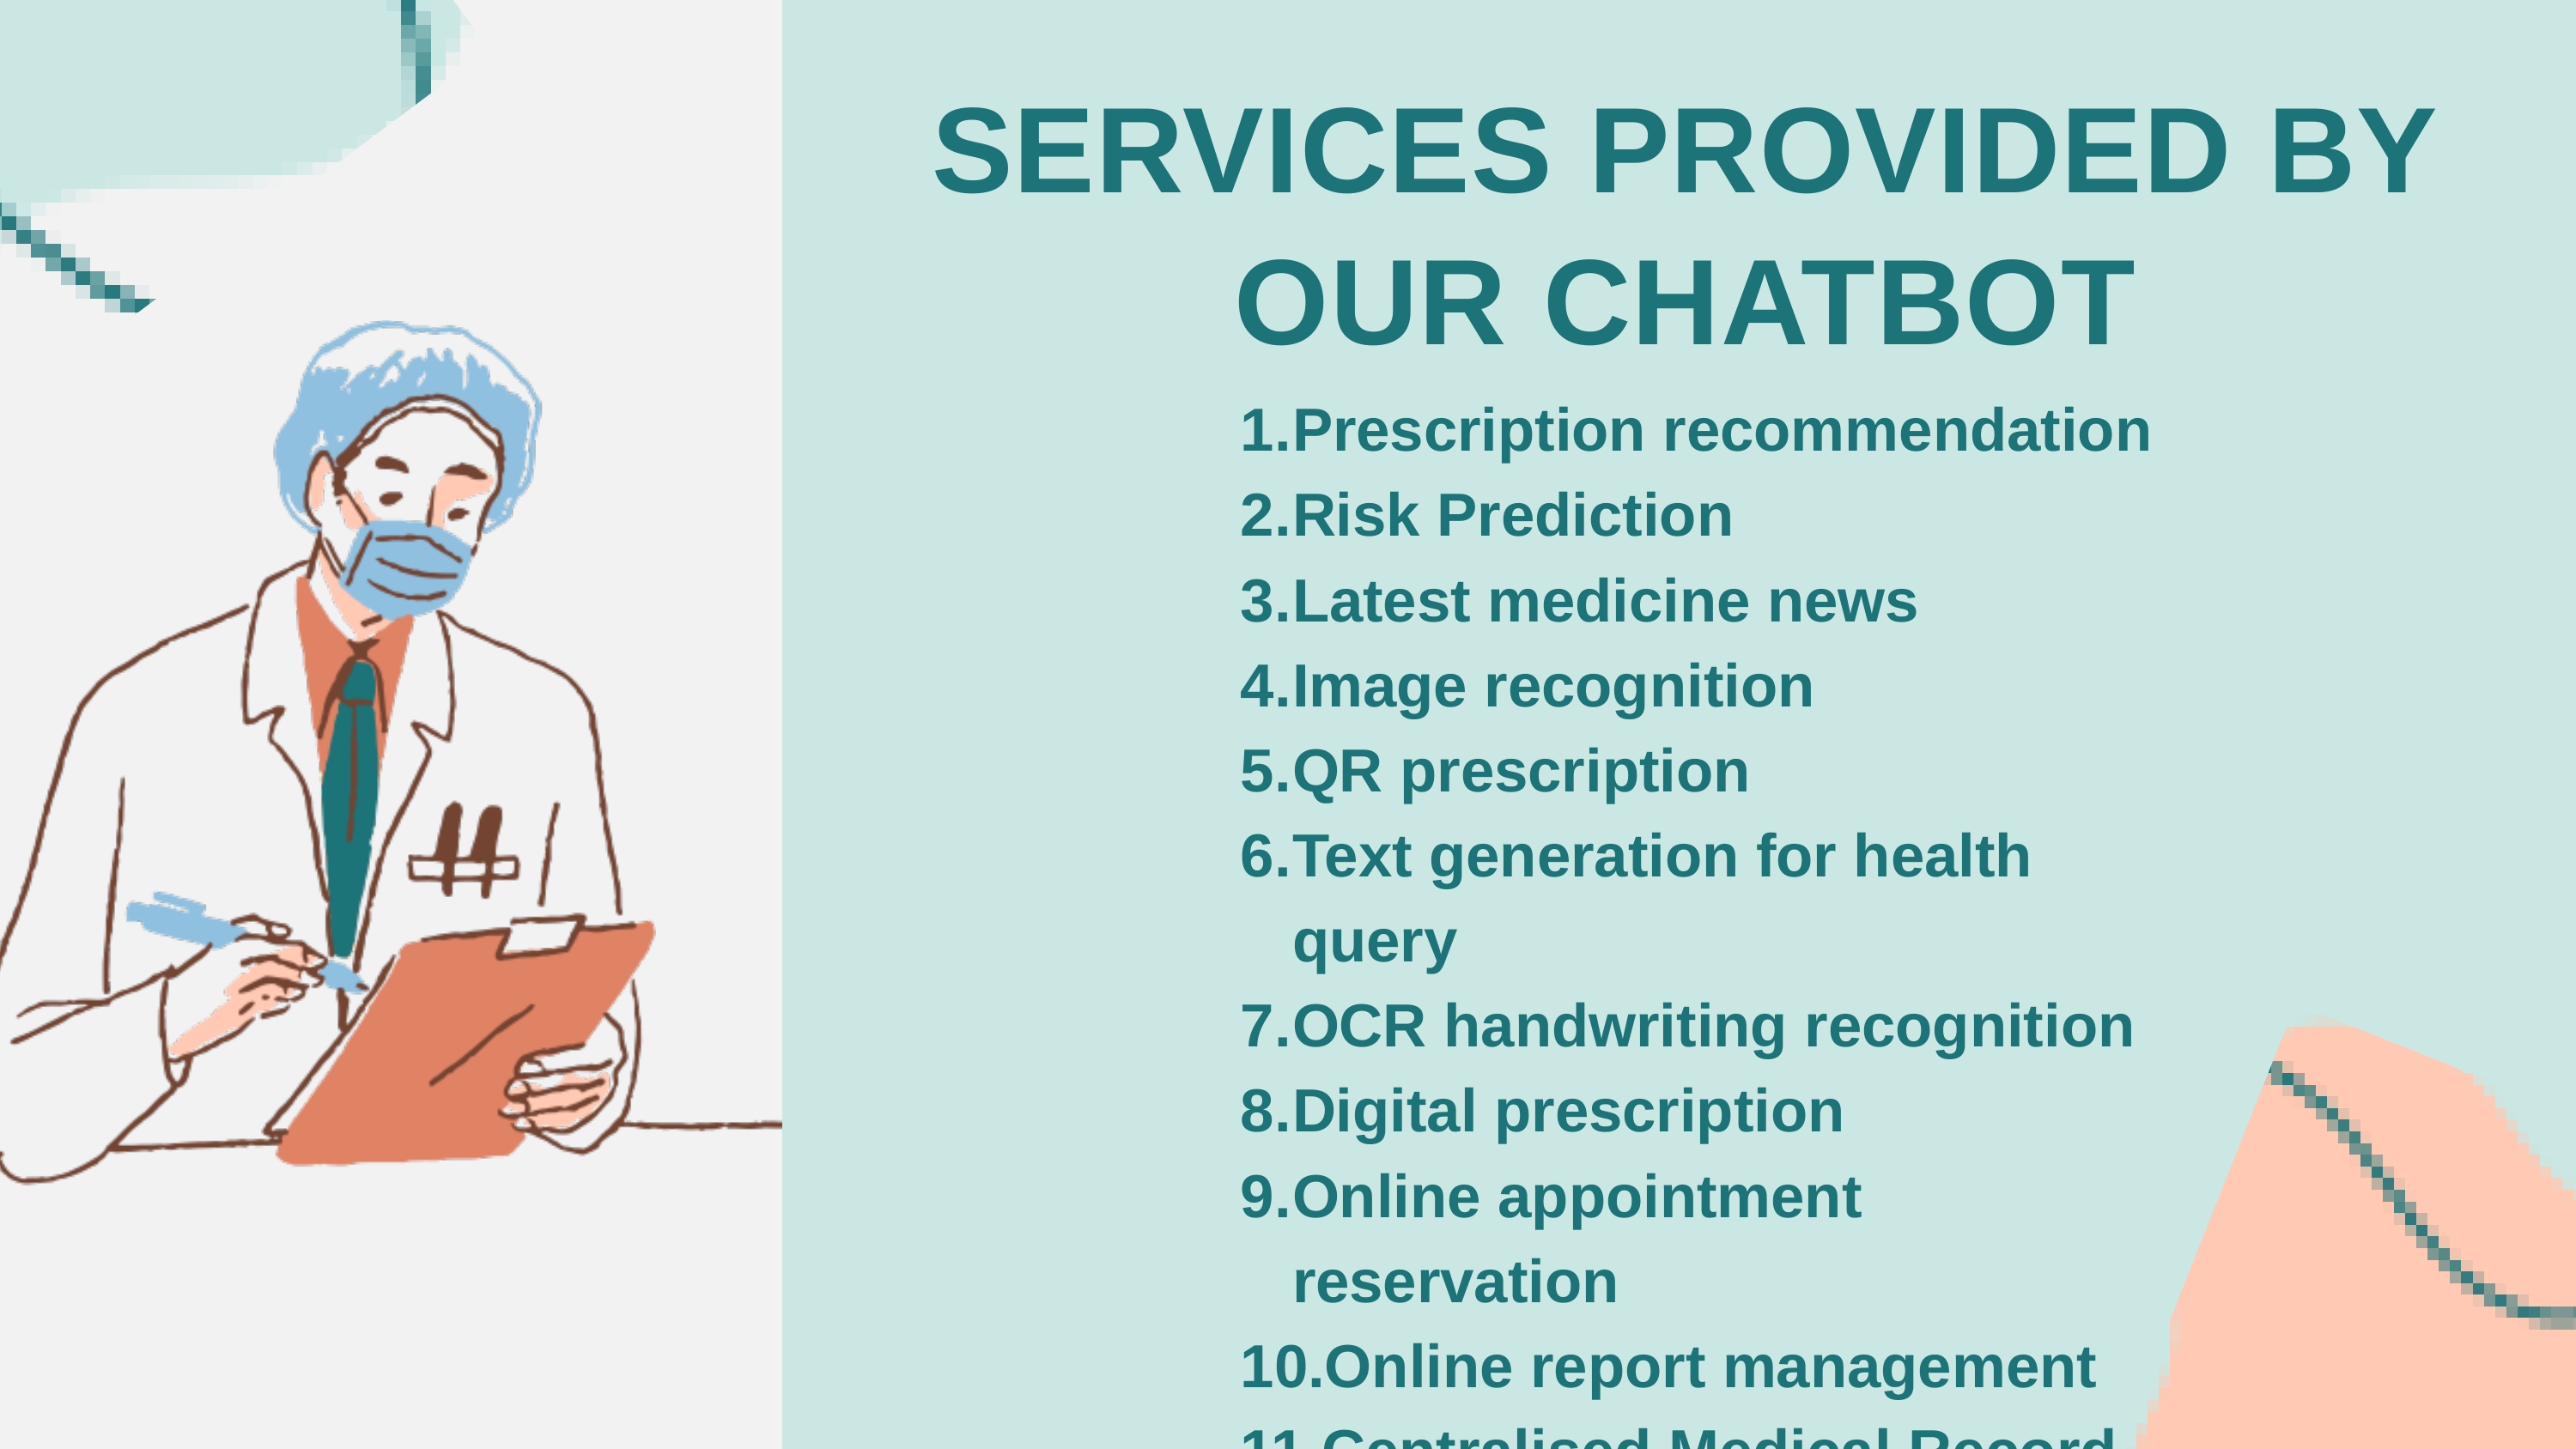

SERVICES PROVIDED BY OUR CHATBOT

Prescription recommendation
Risk Prediction
Latest medicine news
Image recognition
QR prescription
Text generation for health query
OCR handwriting recognition
Digital prescription
Online appointment reservation
Online report management
Centralised Medical Record